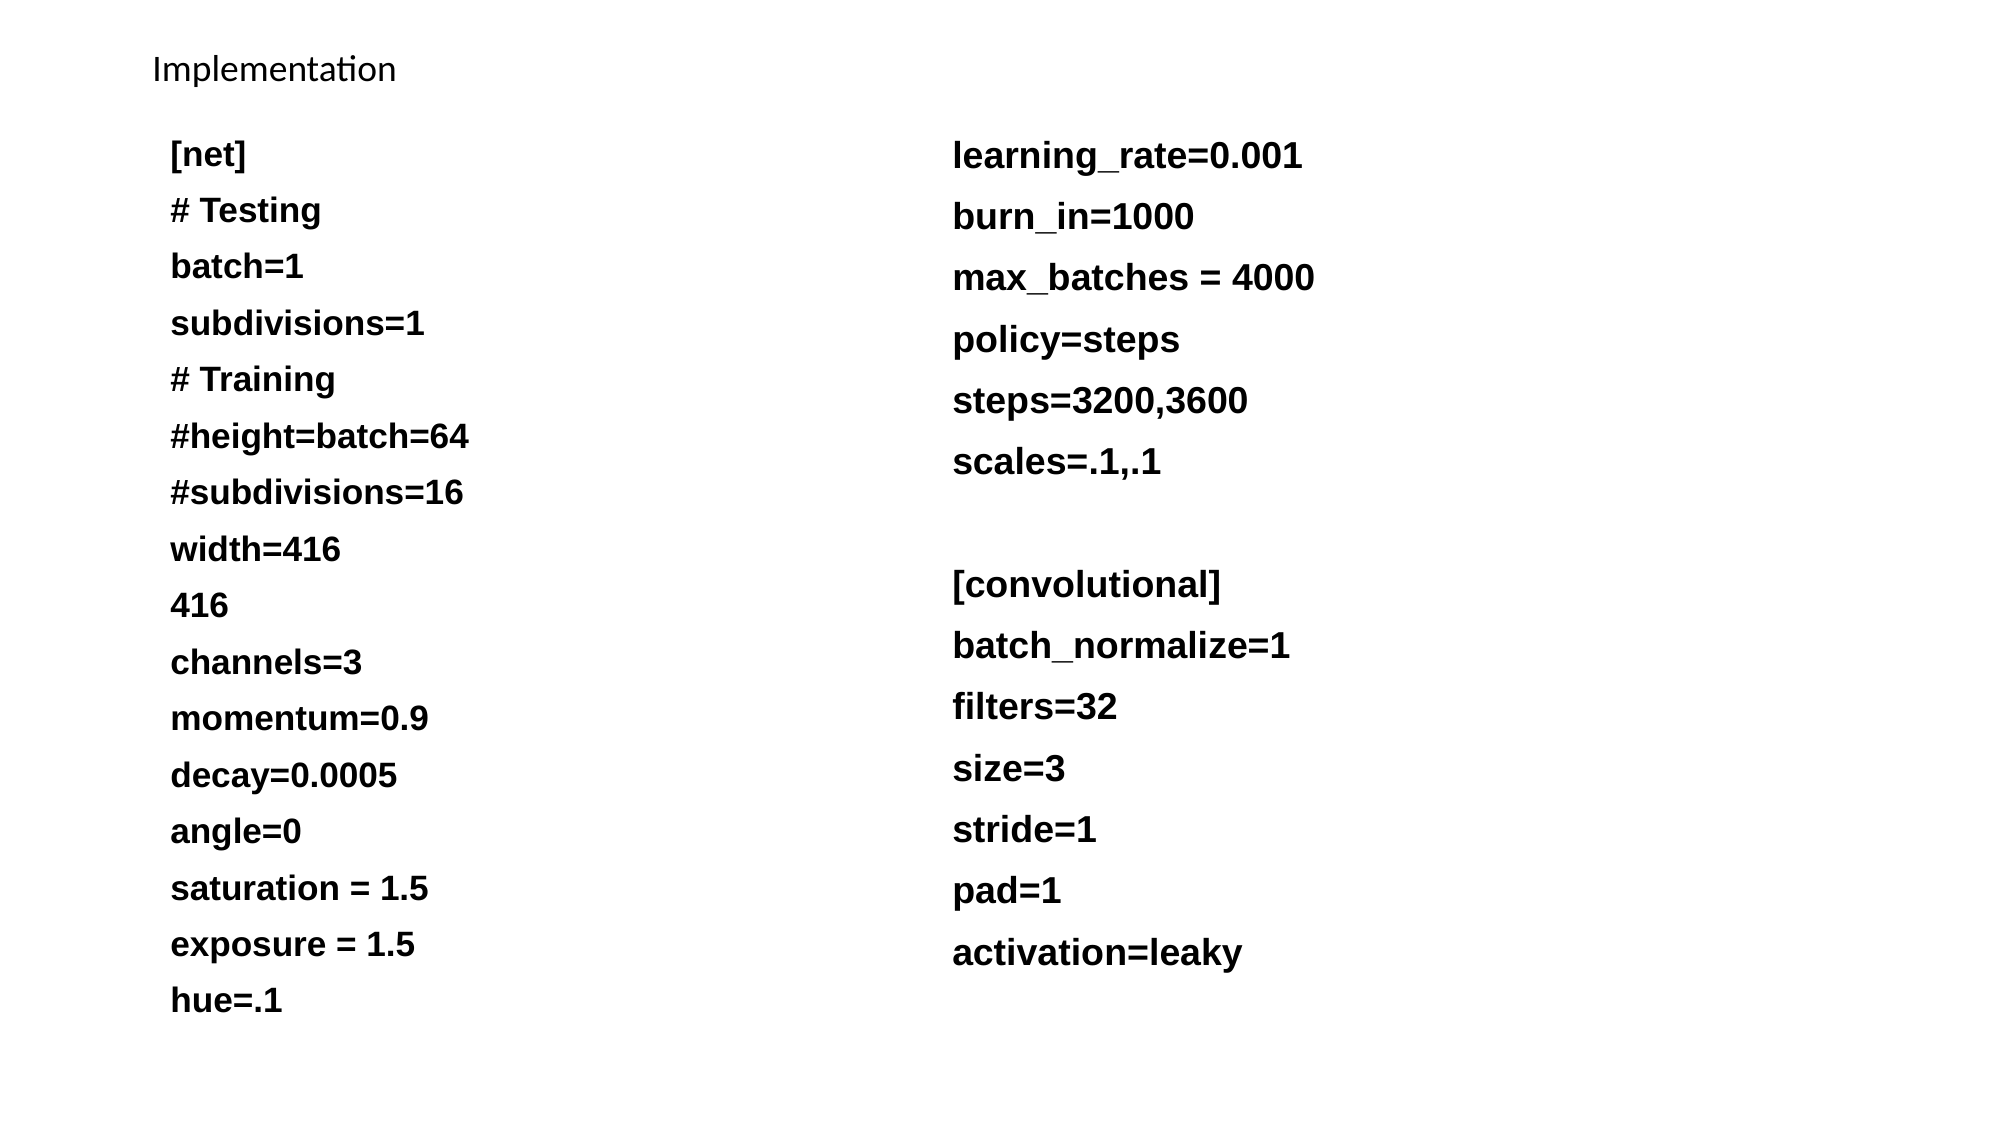

# Implementation
learning_rate=0.001
burn_in=1000
max_batches = 4000
policy=steps
steps=3200,3600
scales=.1,.1

[convolutional]
batch_normalize=1
filters=32
size=3
stride=1
pad=1
activation=leaky

[net]
# Testing
batch=1
subdivisions=1
# Training
#height=batch=64
#subdivisions=16
width=416
416
channels=3
momentum=0.9
decay=0.0005
angle=0
saturation = 1.5
exposure = 1.5
hue=.1